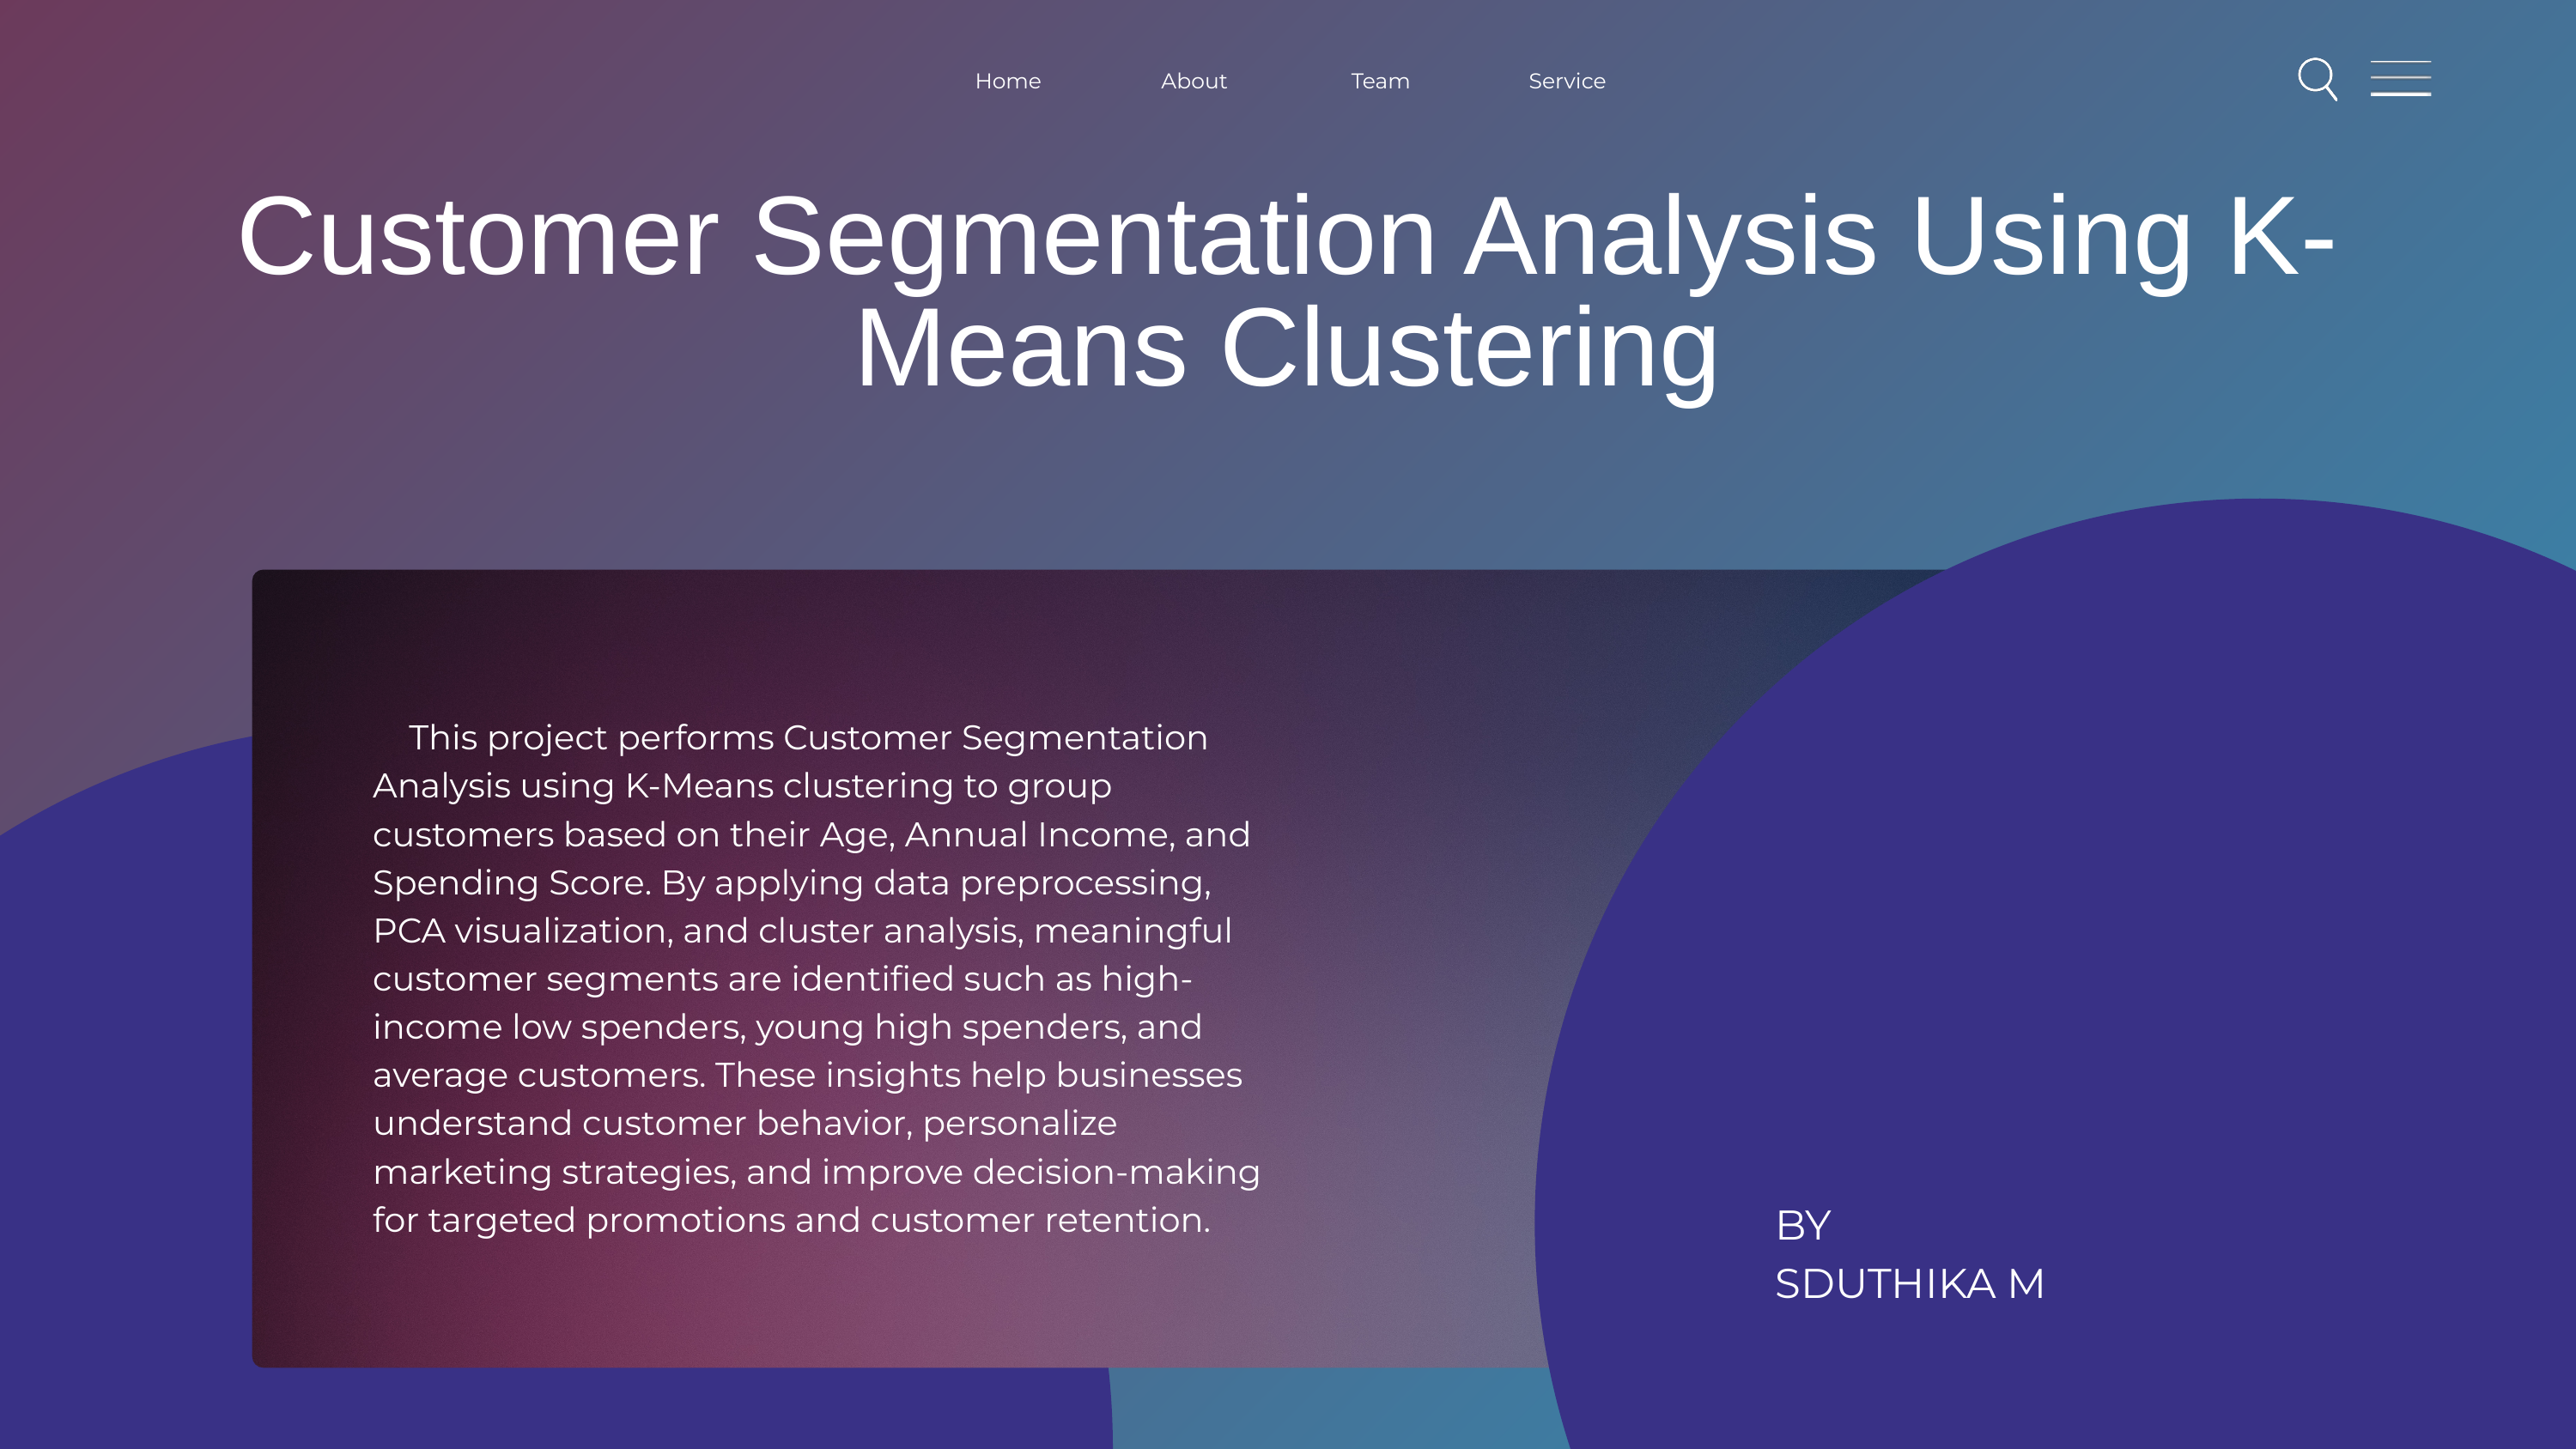

Home
About
Team
Service
Customer Segmentation Analysis Using K-Means Clustering

    This project performs Customer Segmentation Analysis using K-Means clustering to group customers based on their Age, Annual Income, and Spending Score. By applying data preprocessing, PCA visualization, and cluster analysis, meaningful customer segments are identified such as high-income low spenders, young high spenders, and average customers. These insights help businesses understand customer behavior, personalize marketing strategies, and improve decision-making for targeted promotions and customer retention.

BY
SDUTHIKA M